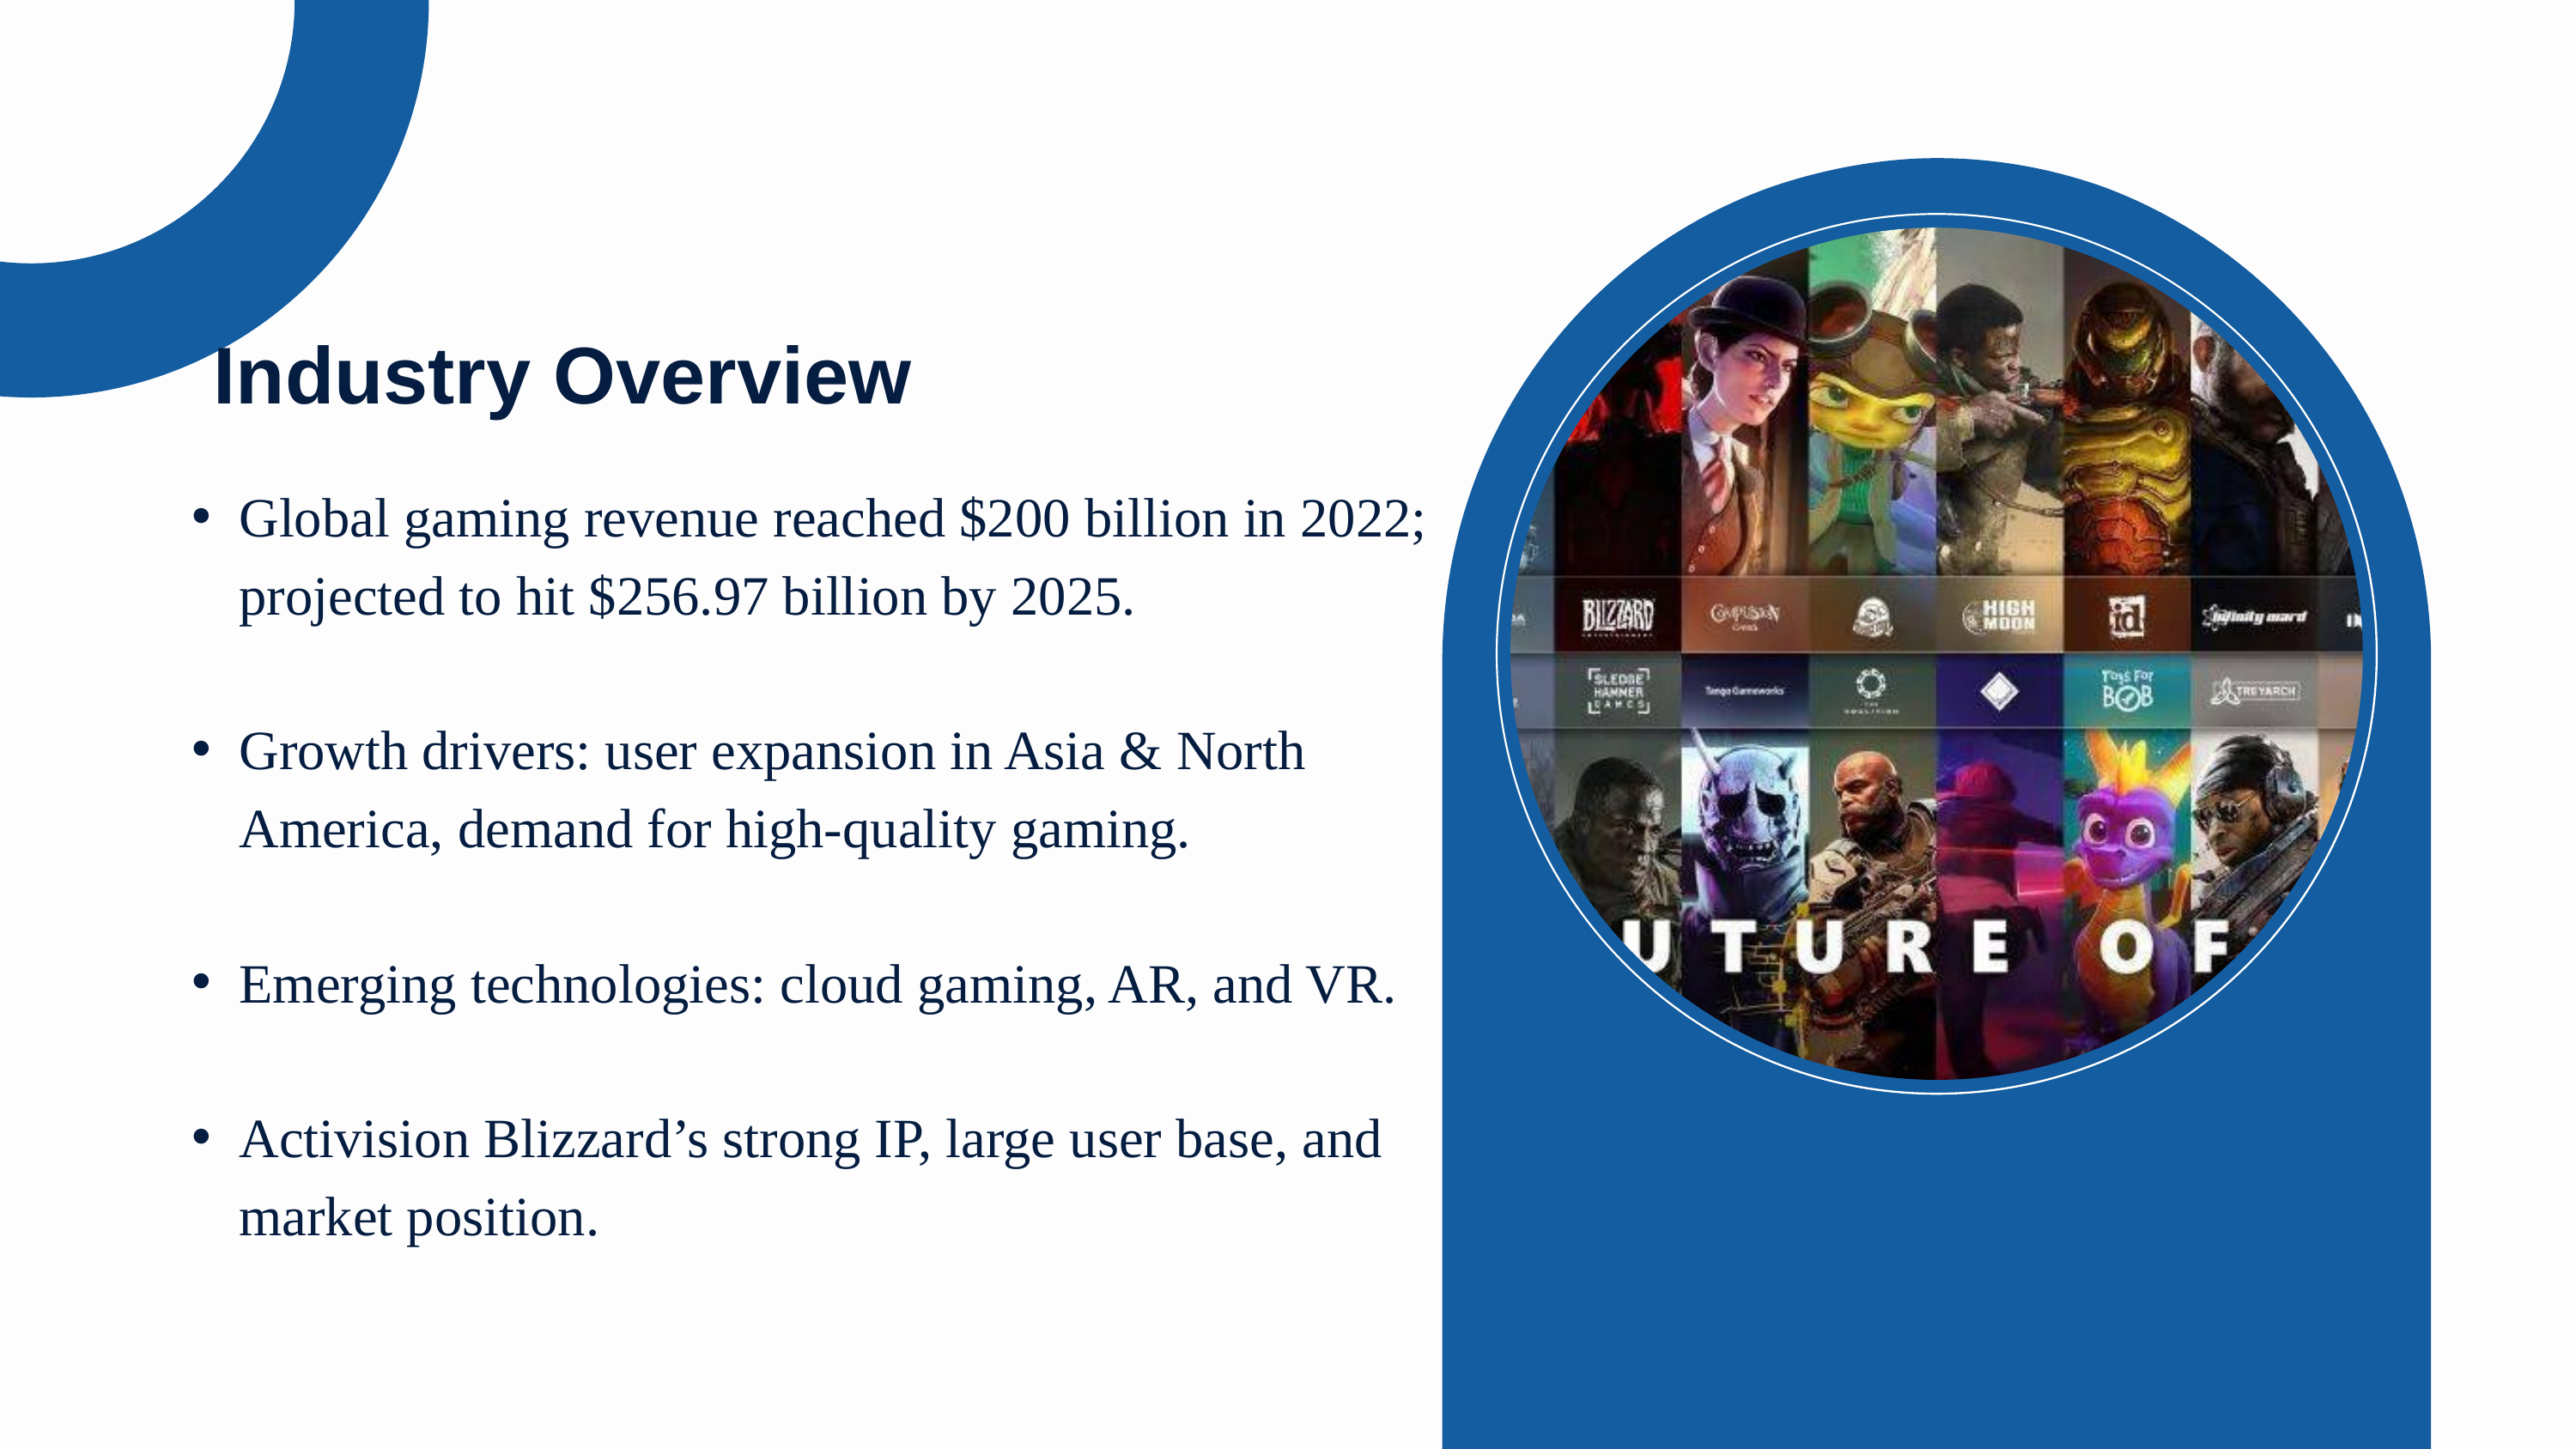

Industry Overview
Global gaming revenue reached $200 billion in 2022; projected to hit $256.97 billion by 2025.

Growth drivers: user expansion in Asia & North America, demand for high-quality gaming.

Emerging technologies: cloud gaming, AR, and VR.

Activision Blizzard’s strong IP, large user base, and market position.